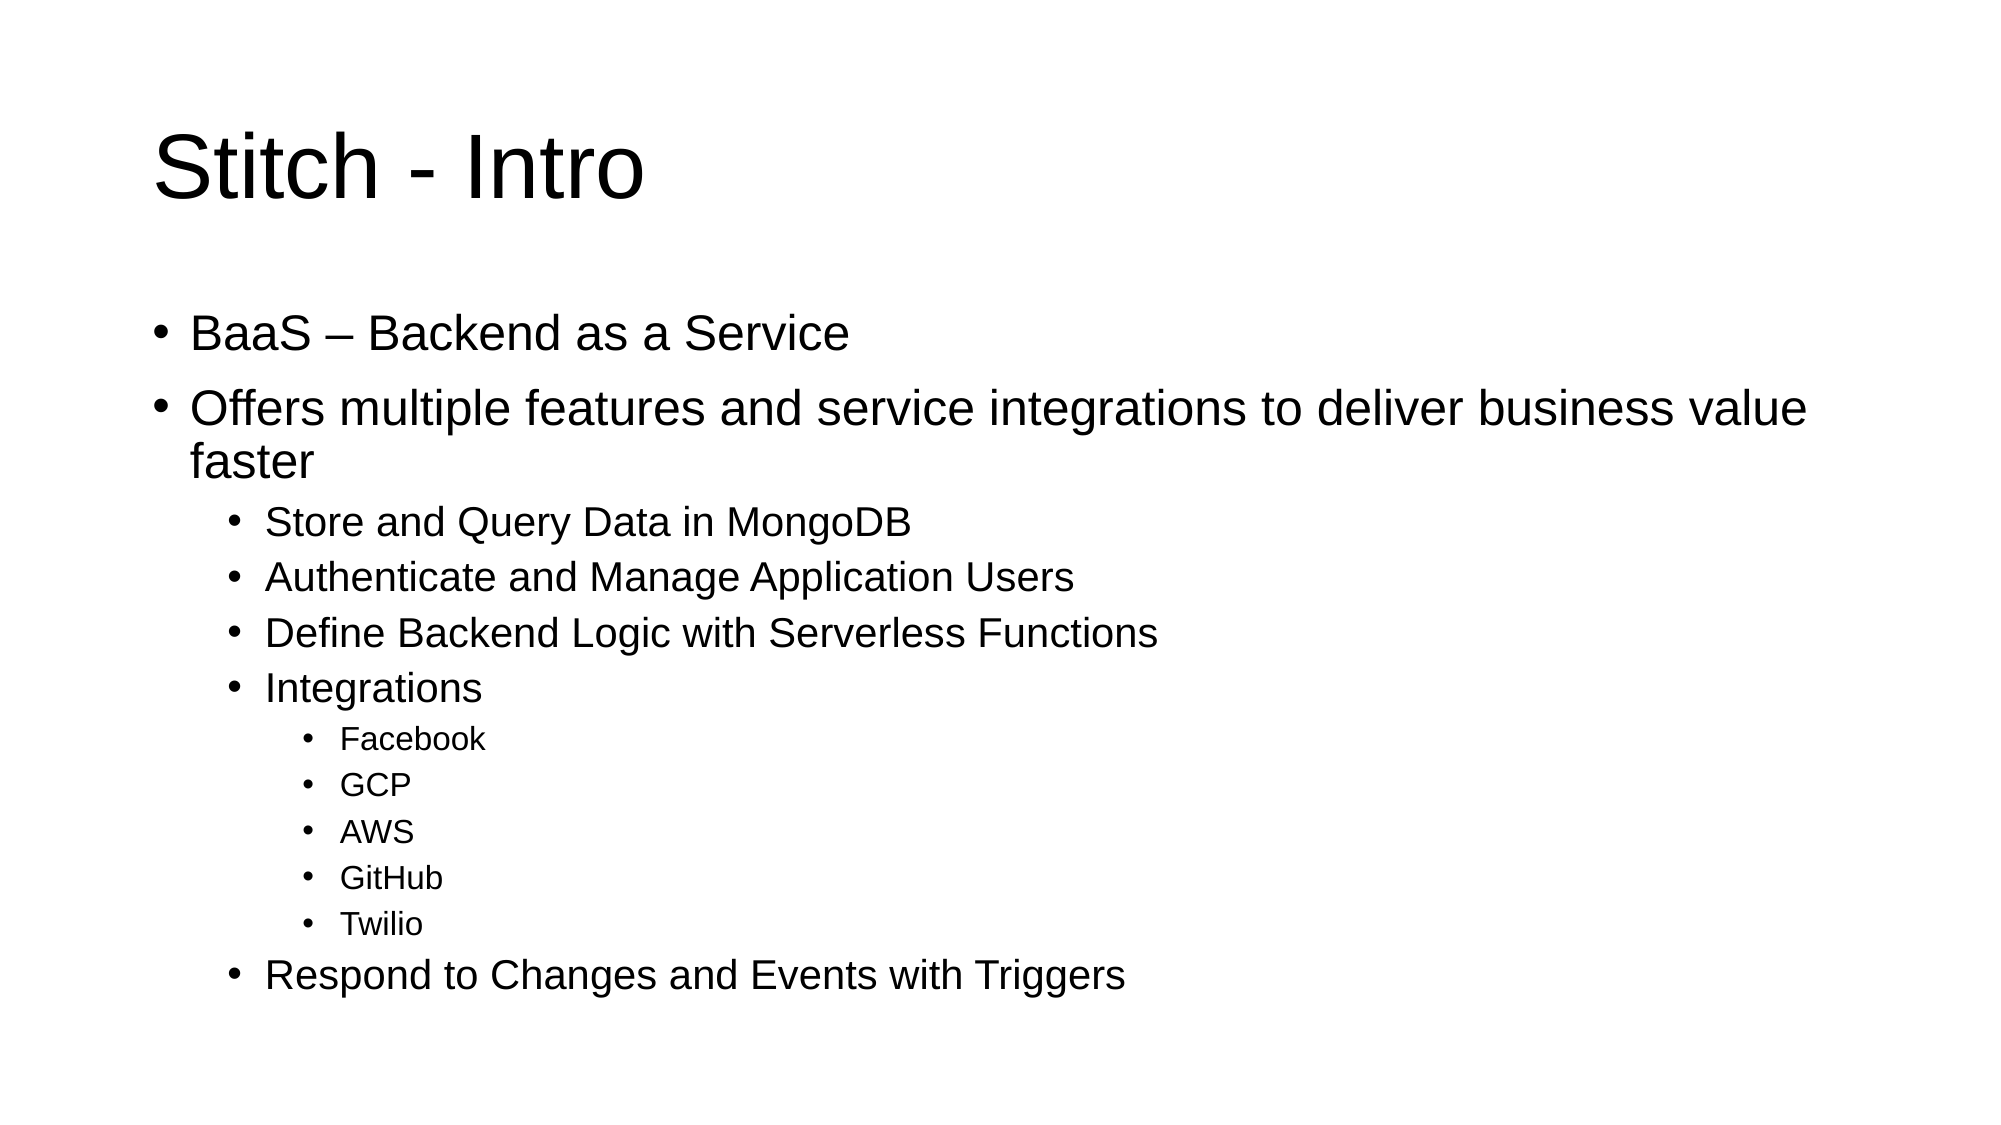

# Stitch - Intro
BaaS – Backend as a Service
Offers multiple features and service integrations to deliver business value faster
Store and Query Data in MongoDB
Authenticate and Manage Application Users
Define Backend Logic with Serverless Functions
Integrations
Facebook
GCP
AWS
GitHub
Twilio
Respond to Changes and Events with Triggers